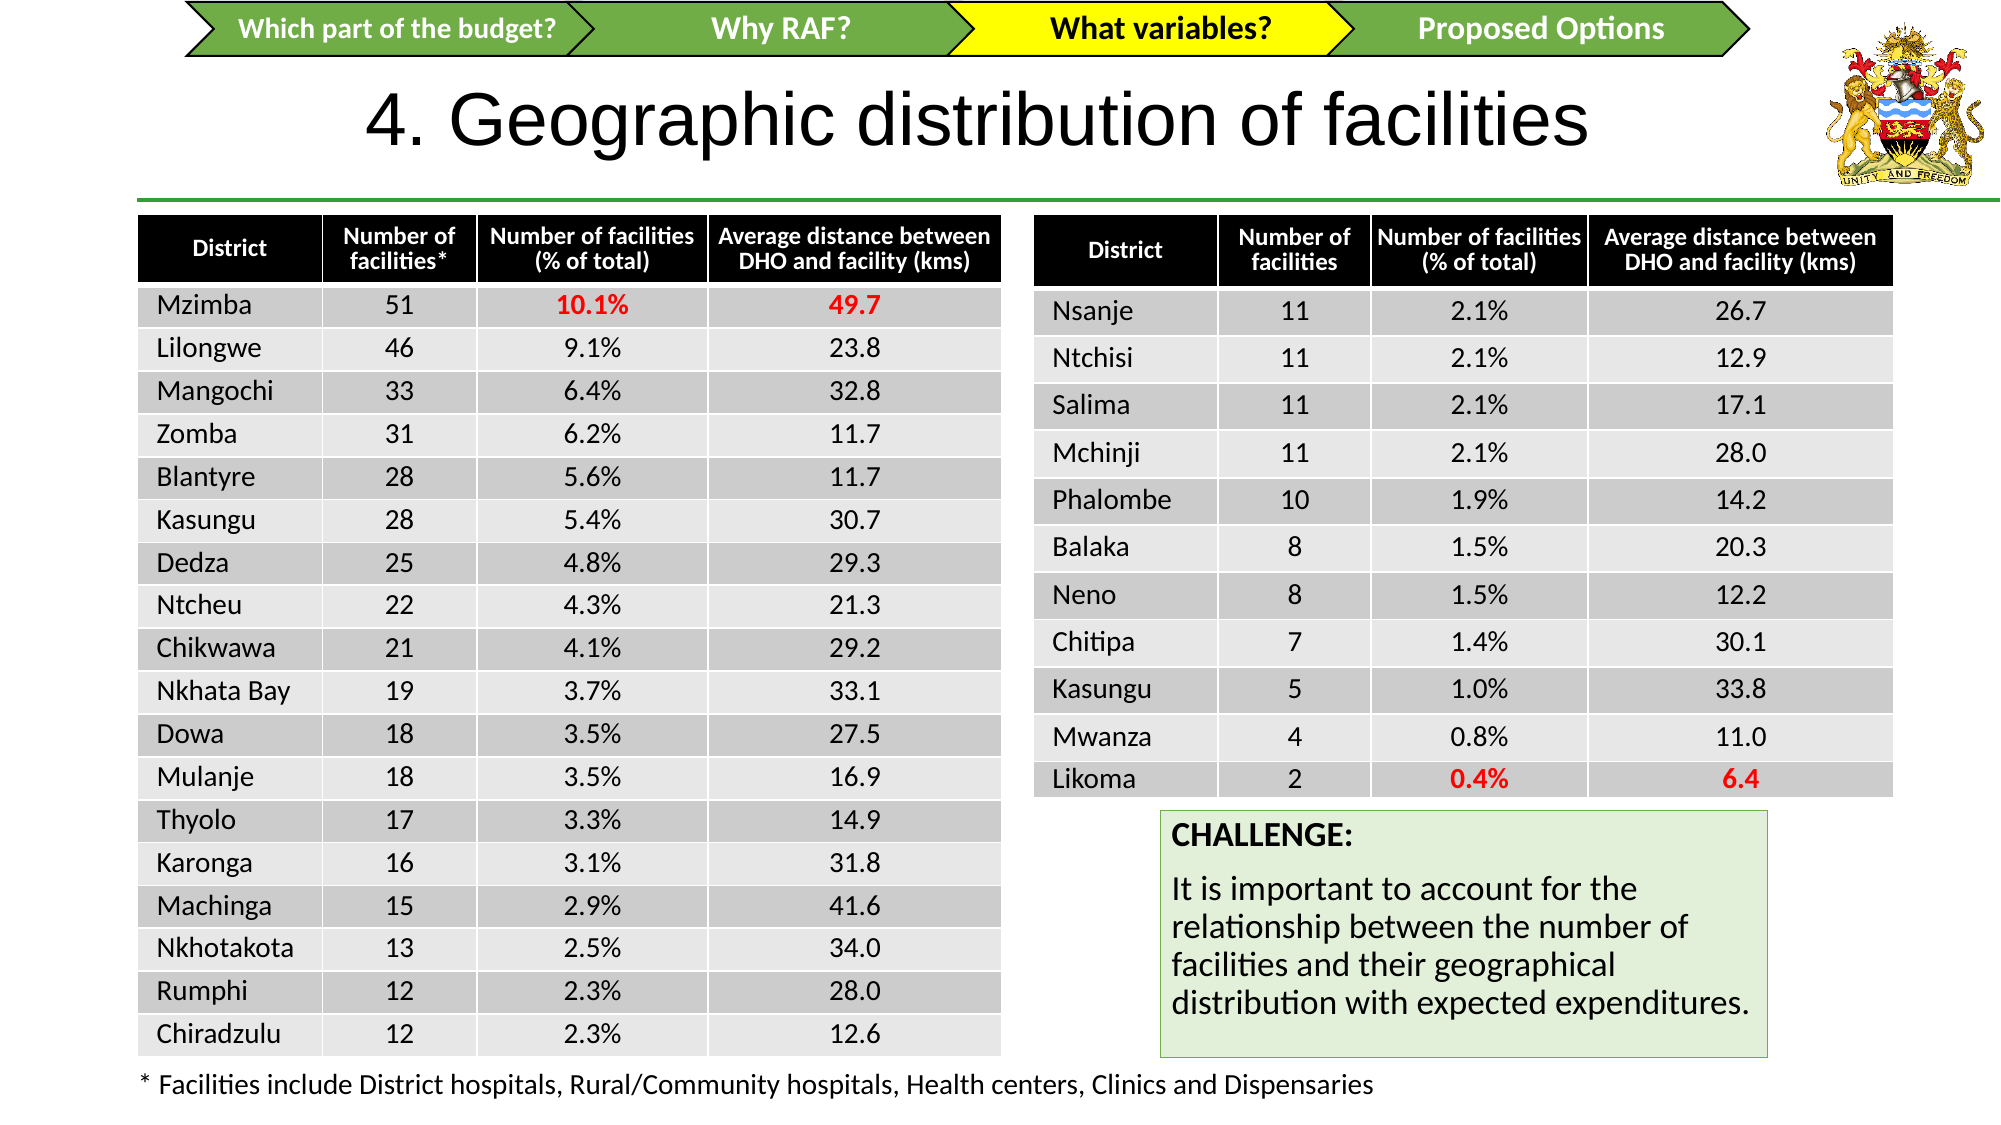

4. Geographic distribution of facilities
Which part of the budget?
Why RAF?
What variables?
Proposed Options
#
| District | Number of facilities\* | Number of facilities (% of total) | Average distance between DHO and facility (kms) |
| --- | --- | --- | --- |
| Mzimba | 51 | 10.1% | 49.7 |
| Lilongwe | 46 | 9.1% | 23.8 |
| Mangochi | 33 | 6.4% | 32.8 |
| Zomba | 31 | 6.2% | 11.7 |
| Blantyre | 28 | 5.6% | 11.7 |
| Kasungu | 28 | 5.4% | 30.7 |
| Dedza | 25 | 4.8% | 29.3 |
| Ntcheu | 22 | 4.3% | 21.3 |
| Chikwawa | 21 | 4.1% | 29.2 |
| Nkhata Bay | 19 | 3.7% | 33.1 |
| Dowa | 18 | 3.5% | 27.5 |
| Mulanje | 18 | 3.5% | 16.9 |
| Thyolo | 17 | 3.3% | 14.9 |
| Karonga | 16 | 3.1% | 31.8 |
| Machinga | 15 | 2.9% | 41.6 |
| Nkhotakota | 13 | 2.5% | 34.0 |
| Rumphi | 12 | 2.3% | 28.0 |
| Chiradzulu | 12 | 2.3% | 12.6 |
| District | Number of facilities | Number of facilities (% of total) | Average distance between DHO and facility (kms) |
| --- | --- | --- | --- |
| Nsanje | 11 | 2.1% | 26.7 |
| Ntchisi | 11 | 2.1% | 12.9 |
| Salima | 11 | 2.1% | 17.1 |
| Mchinji | 11 | 2.1% | 28.0 |
| Phalombe | 10 | 1.9% | 14.2 |
| Balaka | 8 | 1.5% | 20.3 |
| Neno | 8 | 1.5% | 12.2 |
| Chitipa | 7 | 1.4% | 30.1 |
| Kasungu | 5 | 1.0% | 33.8 |
| Mwanza | 4 | 0.8% | 11.0 |
| Likoma | 2 | 0.4% | 6.4 |
CHALLENGE:
It is important to account for the relationship between the number of facilities and their geographical distribution with expected expenditures.
* Facilities include District hospitals, Rural/Community hospitals, Health centers, Clinics and Dispensaries